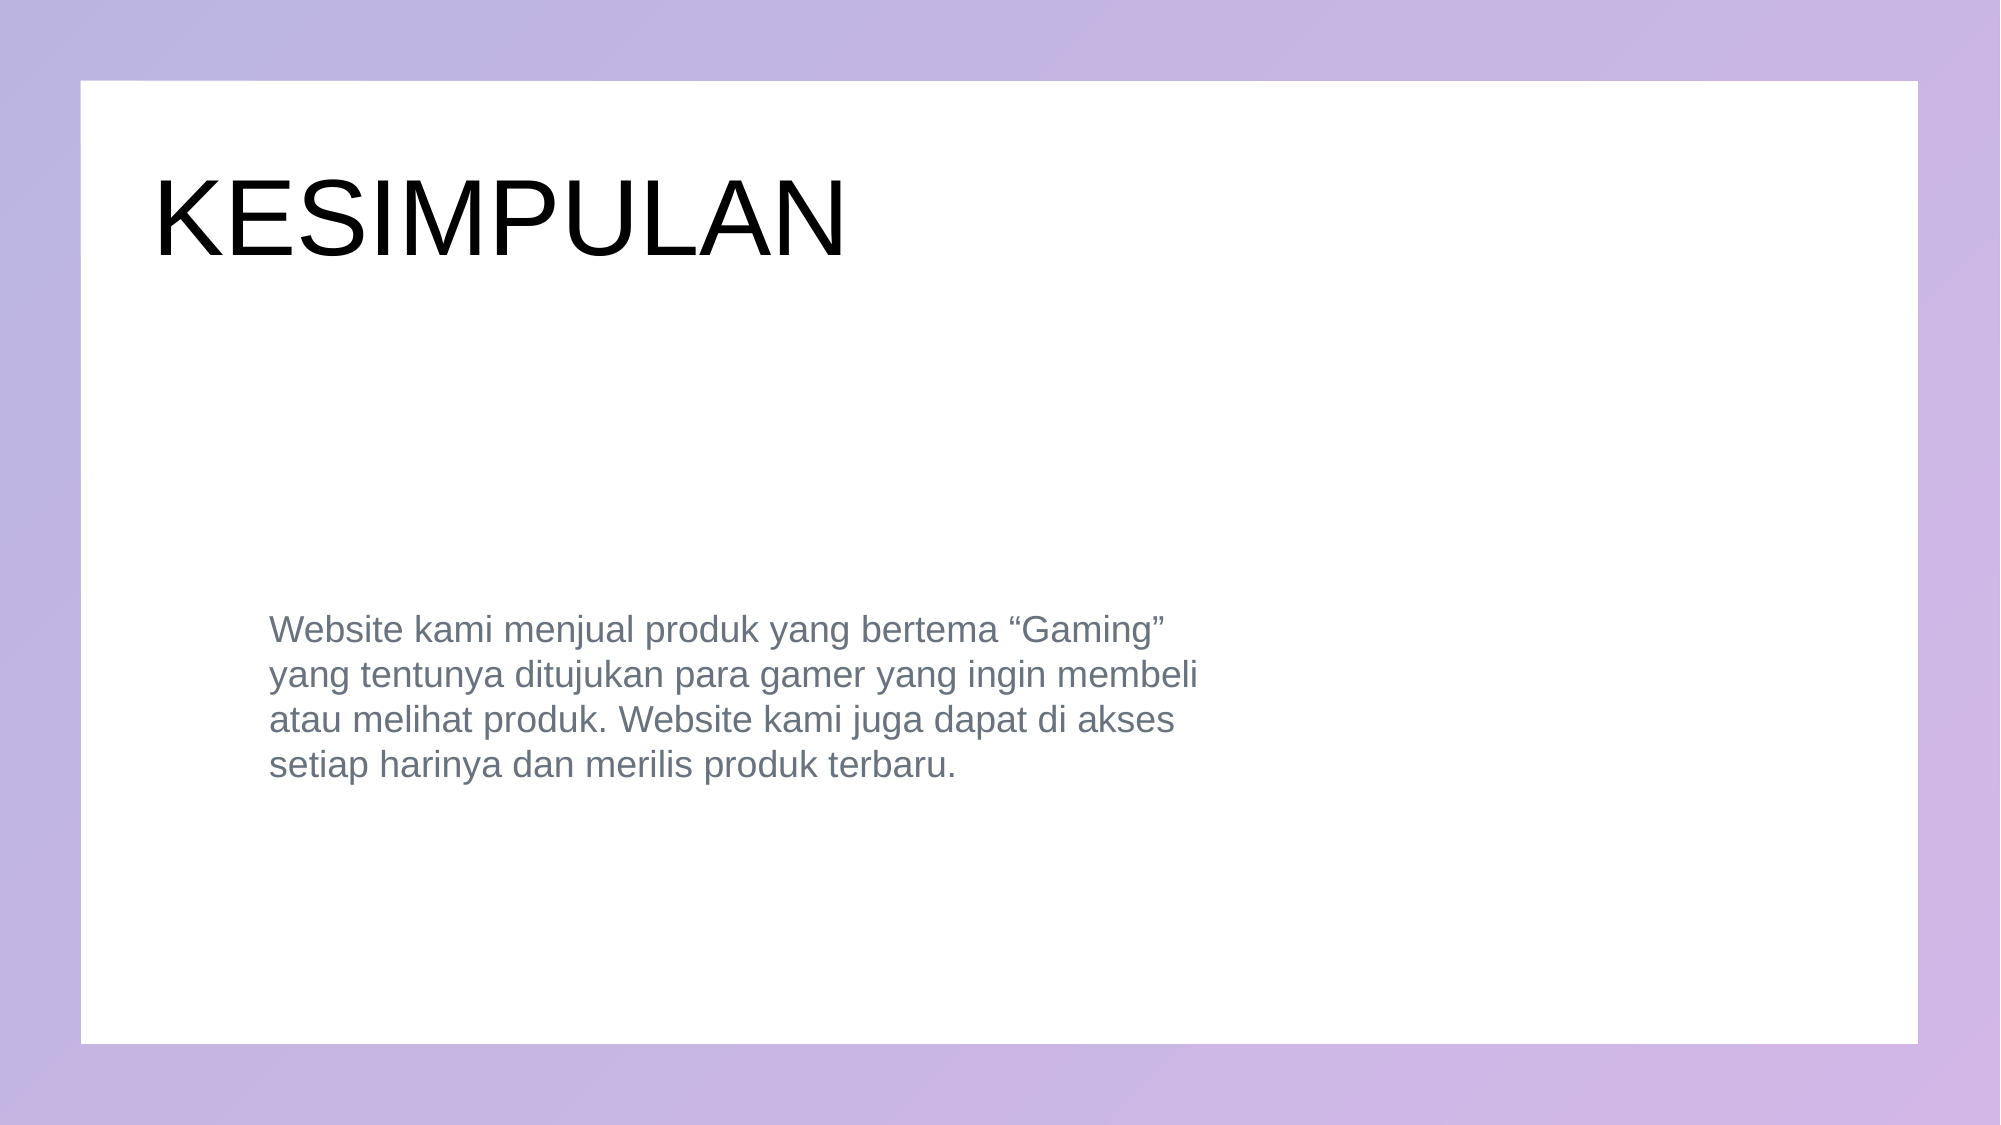

# KESIMPULAN
Website kami menjual produk yang bertema “Gaming” yang tentunya ditujukan para gamer yang ingin membeli atau melihat produk. Website kami juga dapat di akses setiap harinya dan merilis produk terbaru.